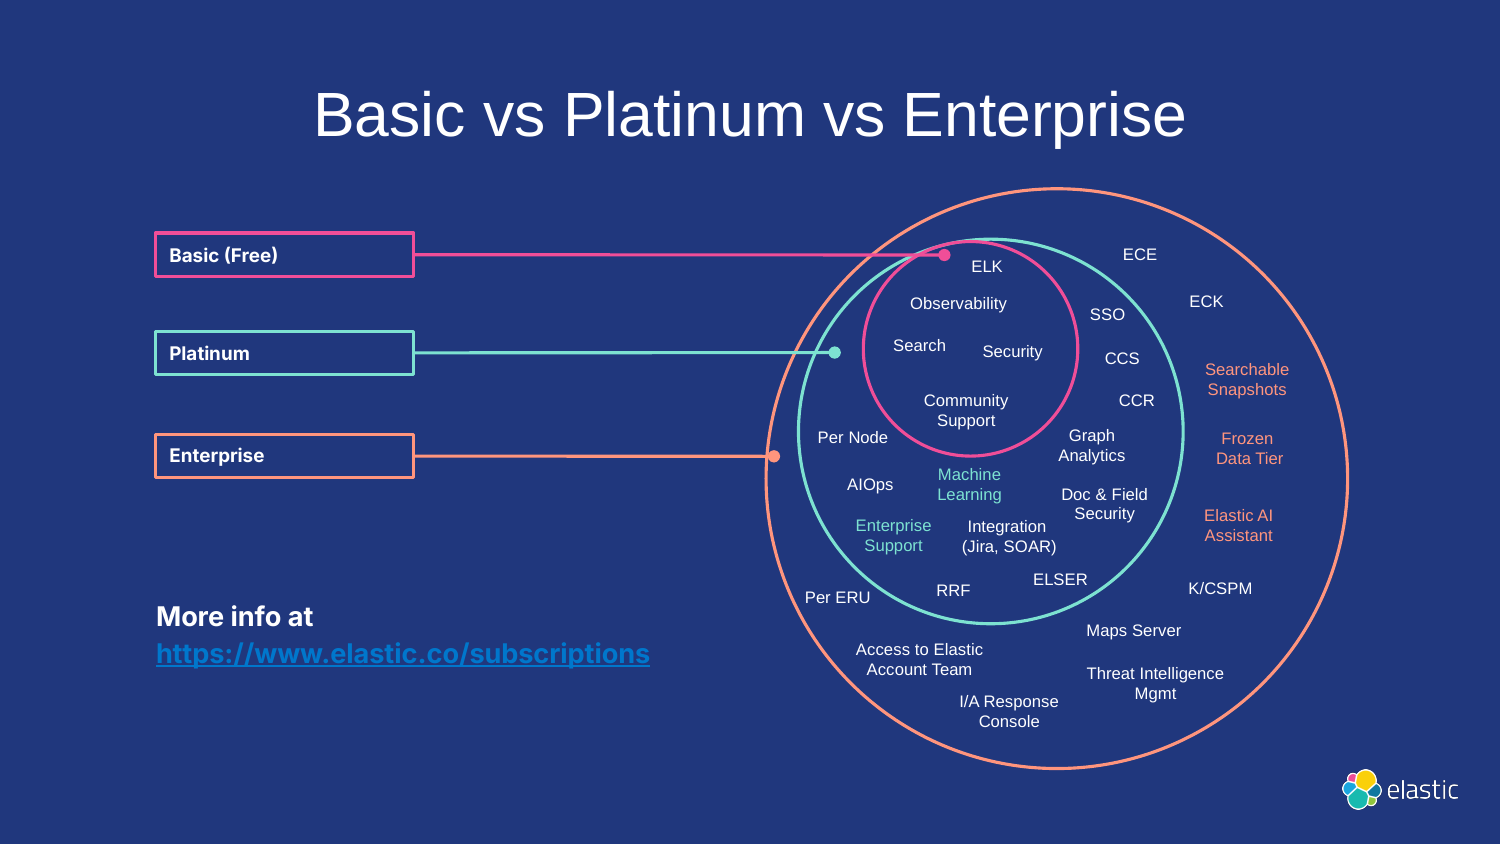

Basic vs Platinum vs Enterprise

Basic (Free)
ECE

ELK
ECK
Observability
SSO
Search

Security
Platinum
CCS
Searchable Snapshots
CCR
Community Support

Graph
Analytics
Per Node
Frozen
Data Tier

Enterprise
Machine Learning
AIOps
Doc & Field Security
Elastic AI Assistant
Enterprise
Support
Integration
(Jira, SOAR)
ELSER
K/CSPM
RRF
Per ERU
More info at https://www.elastic.co/subscriptions

Maps Server
Access to Elastic Account Team
Threat Intelligence Mgmt
I/A Response Console